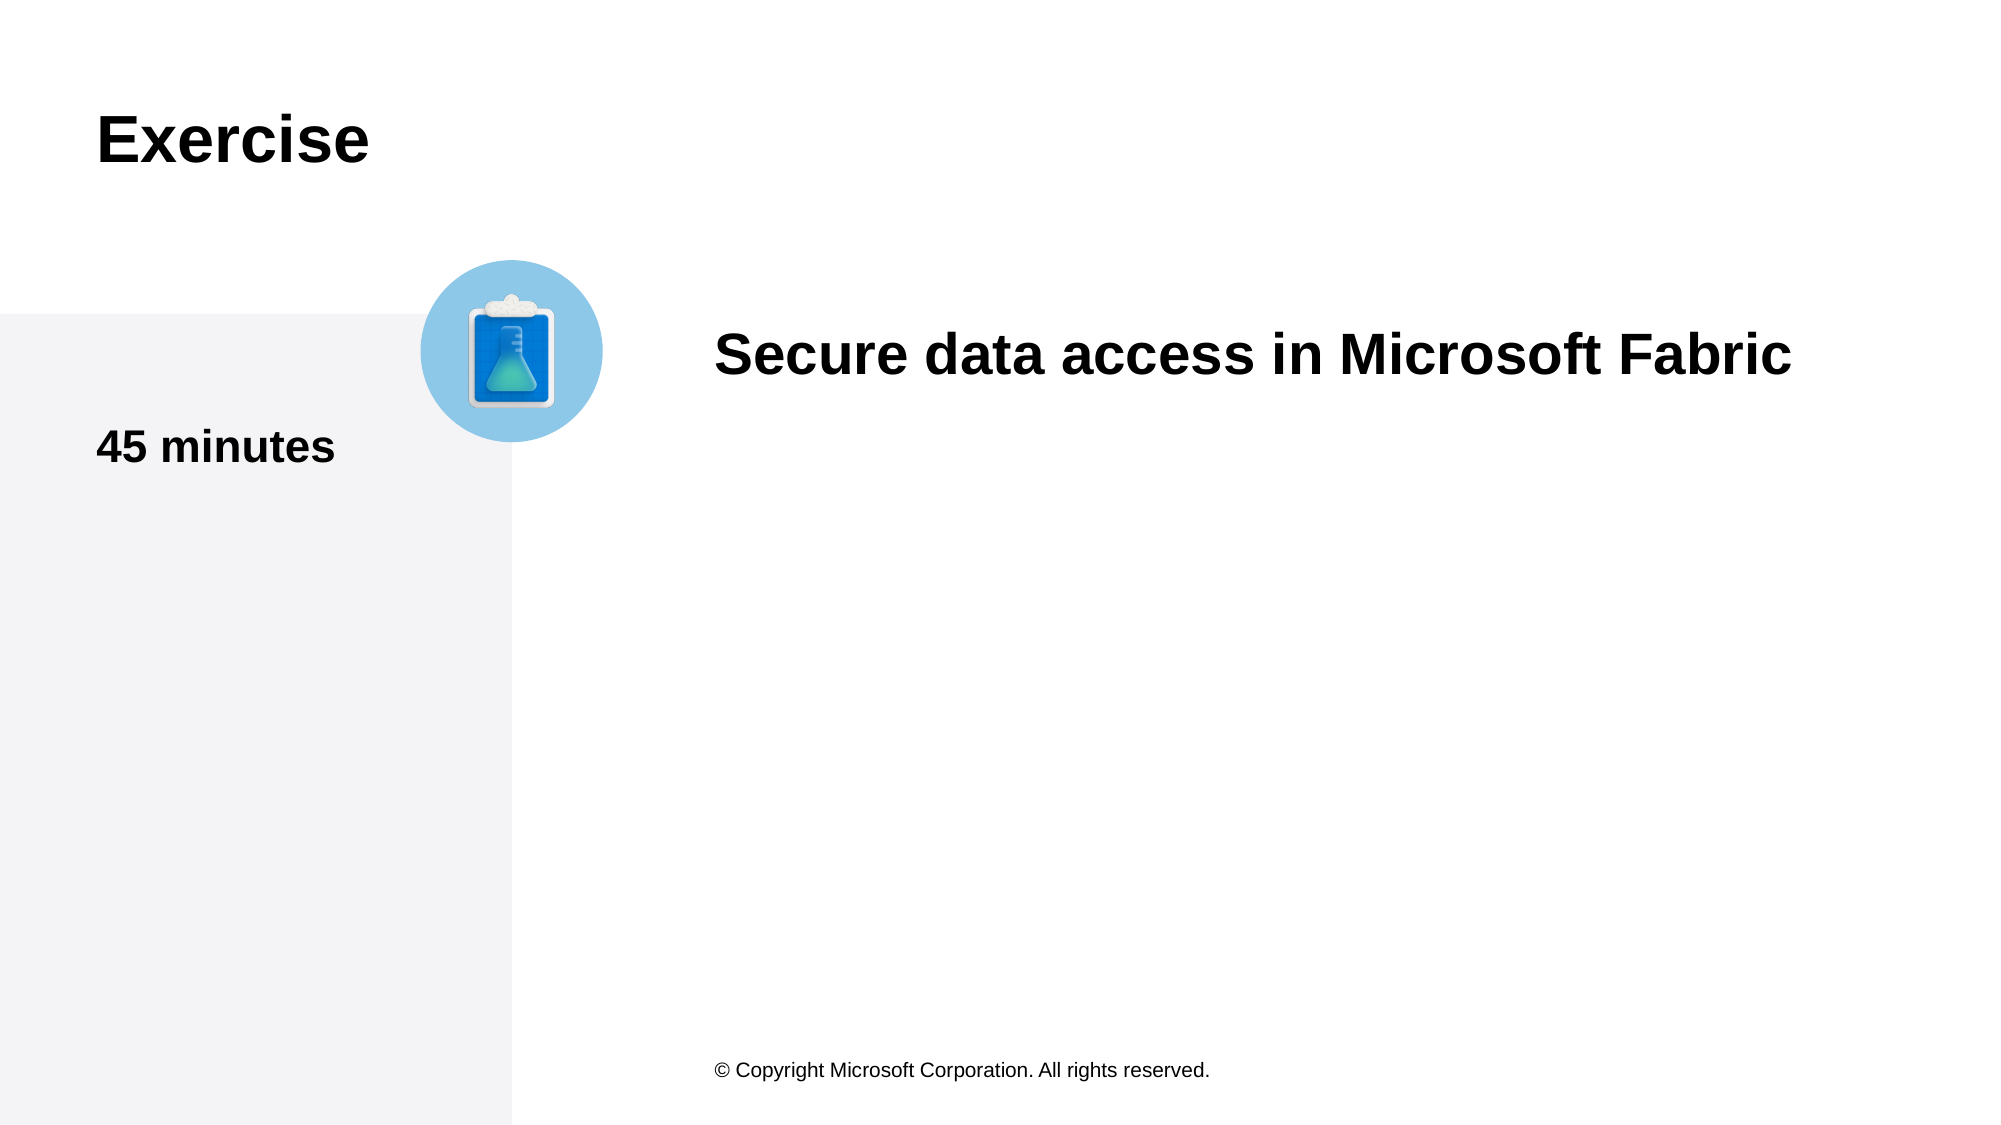

# Exercise
Secure data access in Microsoft Fabric
45 minutes